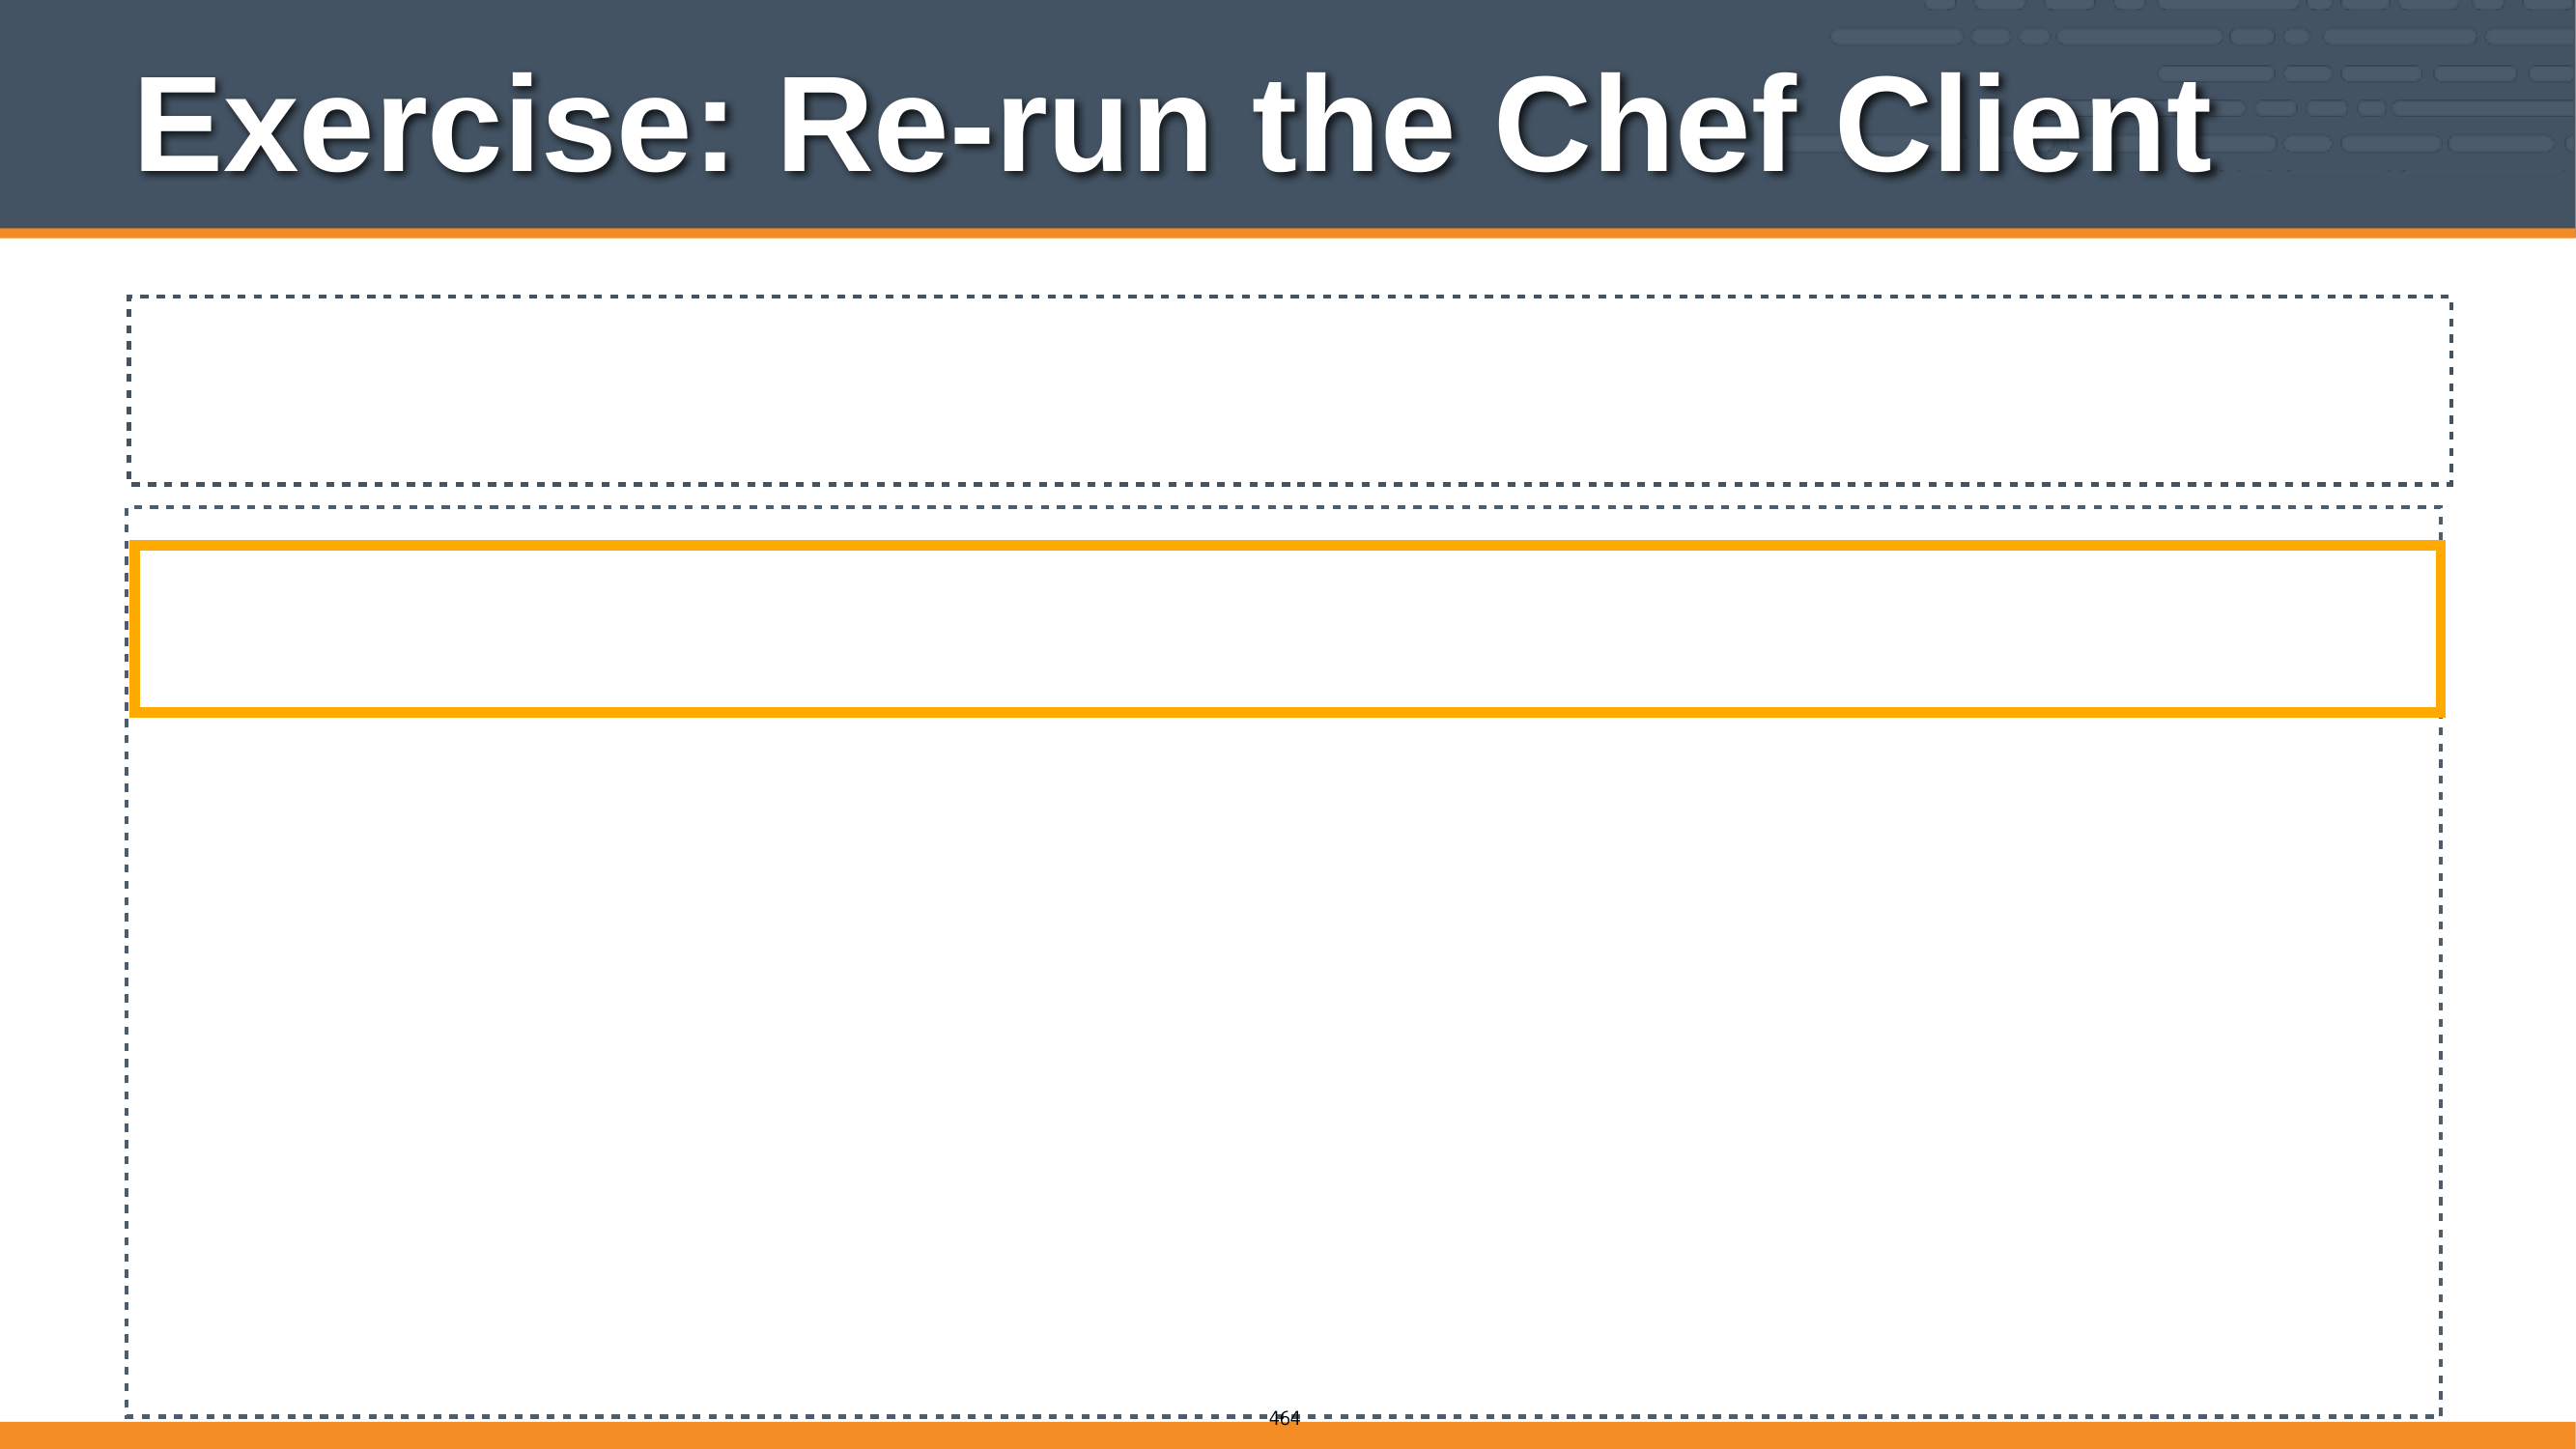

# Exercise: Re-run the Chef Client
chef@node1:~$ sudo chef-client
Recipe: apache::ip-logger
  * log[The CentOS servers in your organization have the following FQDN/IP Addresses:- centos63.example.com/10.160.201.90] action write[2014-01-07T05:42:21-05:00] INFO: Processing log[The CentOS servers in your organization have the following FQDN/IP Addresses: Server centos63.example.com/10.160.201.90] action write (apache::ip-logger line 4)
[2014-01-07T05:42:21-05:00] INFO: The CentOS servers in your organization have the following FQDN/IP Addresses: Server centos63.example.com/10.160.201.90

[2014-01-07T05:42:22-05:00] INFO: Chef Run complete in 6.376181602 seconds
[2014-01-07T05:42:22-05:00] INFO: Running report handlers
[2014-01-07T05:42:22-05:00] INFO: Report handlers complete
Chef Client finished, 1 resources updated
[2014-01-07T05:42:22-05:00] INFO: Sending resource update report (run-id: cecf34e9-eab6-4379-a5a6-d6d135ae8cc7)

464